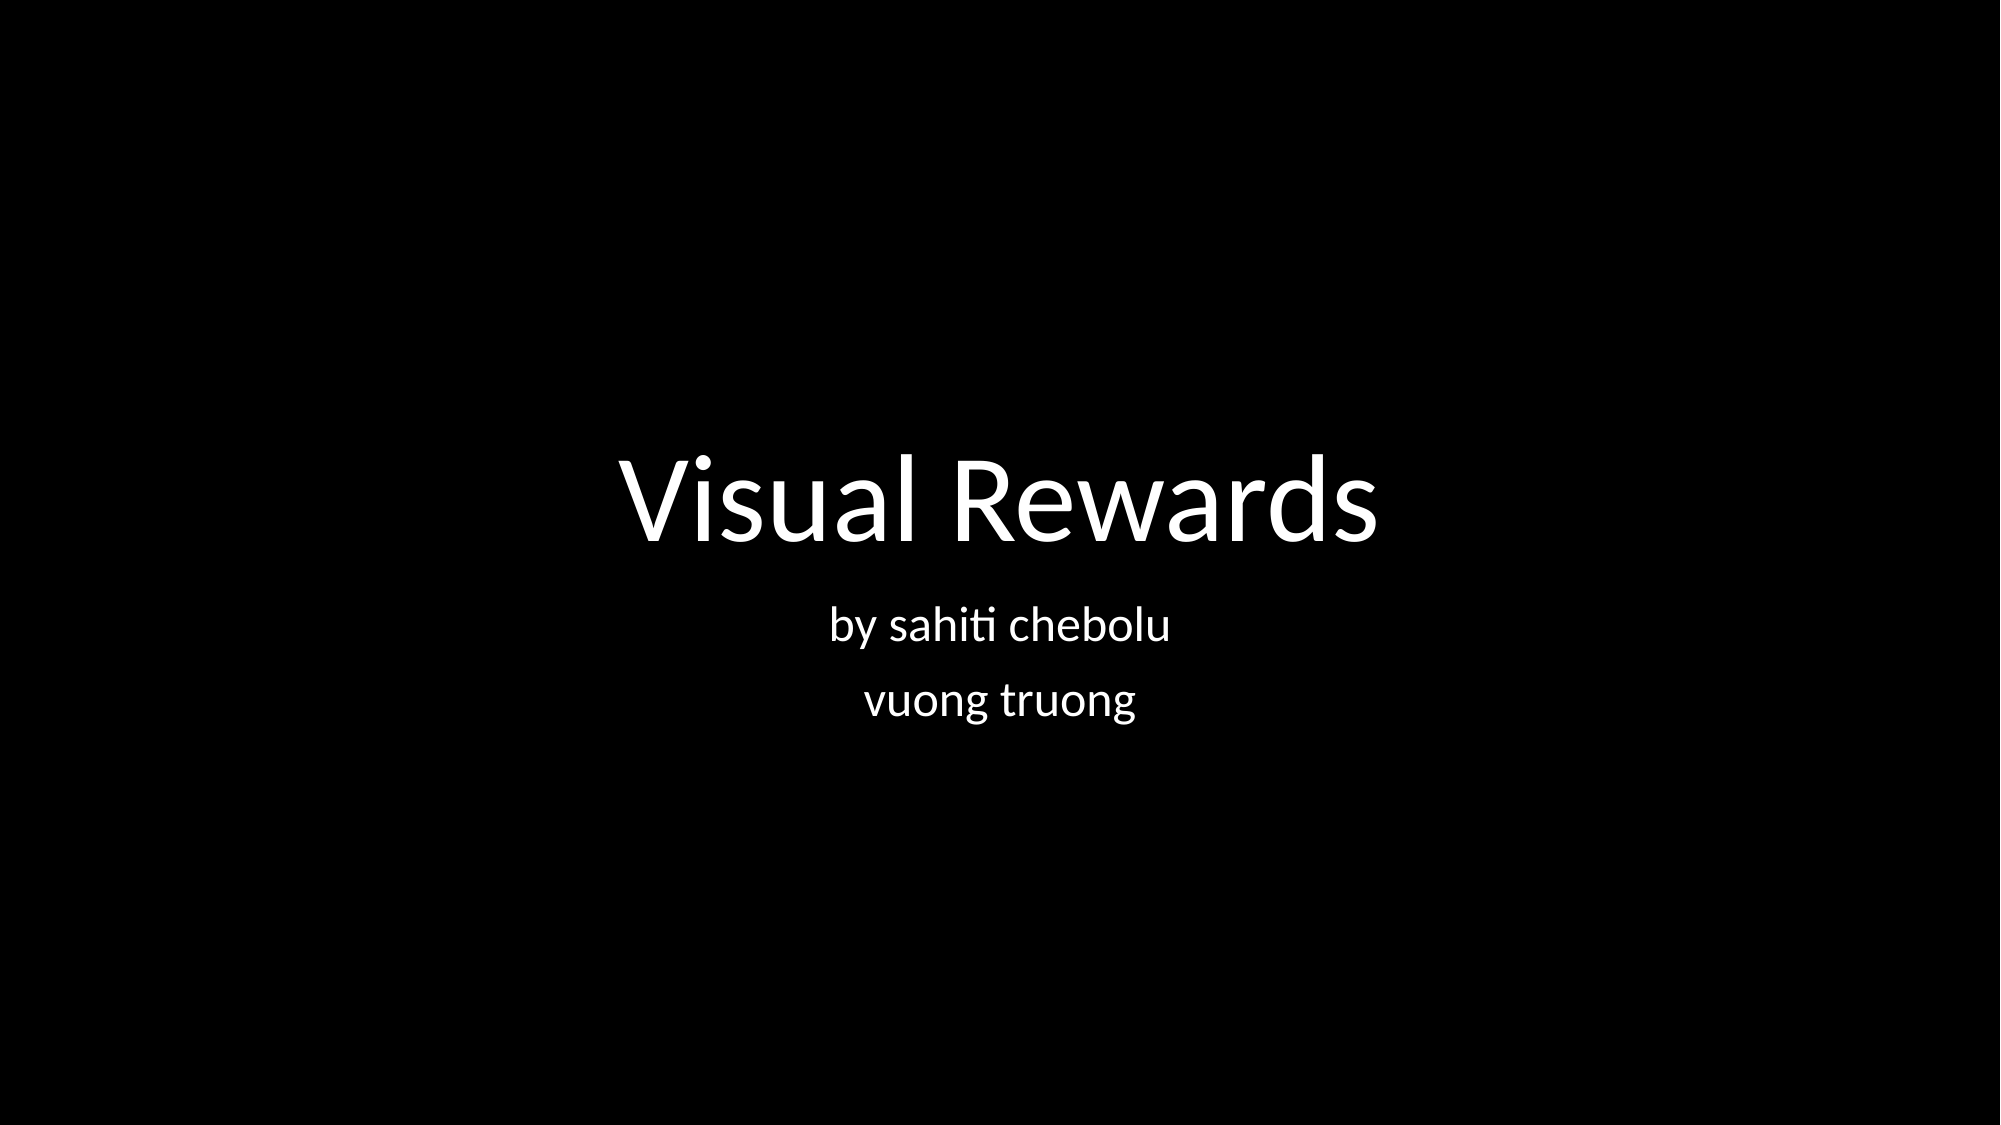

# Visual Rewards
by sahiti chebolu
vuong truong